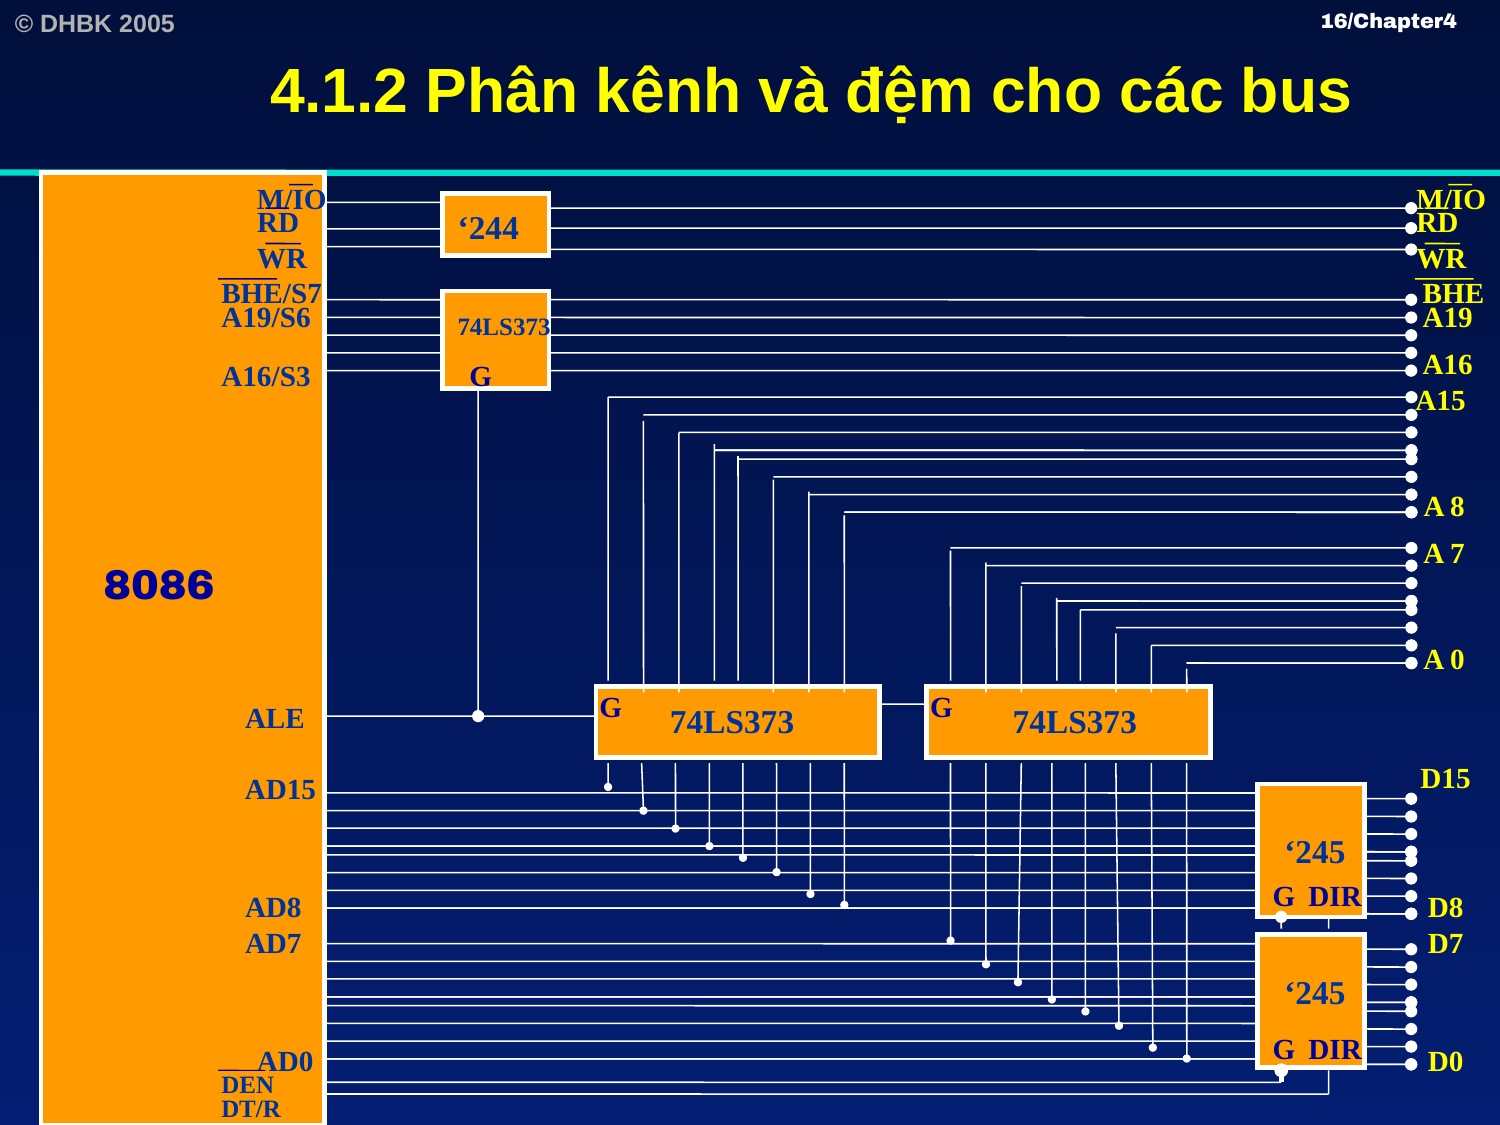

# 4.1.2 Phân kênh và đệm cho các bus
16/Chapter4

M/IO
M/IO

RD
RD
‘244

WR
WR

BHE/S7
      BHE

A19/S6

    A19

74LS373

      A16
A16/S3
G

 A15

   A 8

    A 7

8086

     A 0

G
G

ALE
74LS373
74LS373

   D15
AD15

‘245

G
DIR

AD8
    D8

AD7

    D7

‘245

G
DIR

DEN
AD0
    D0

DT/R